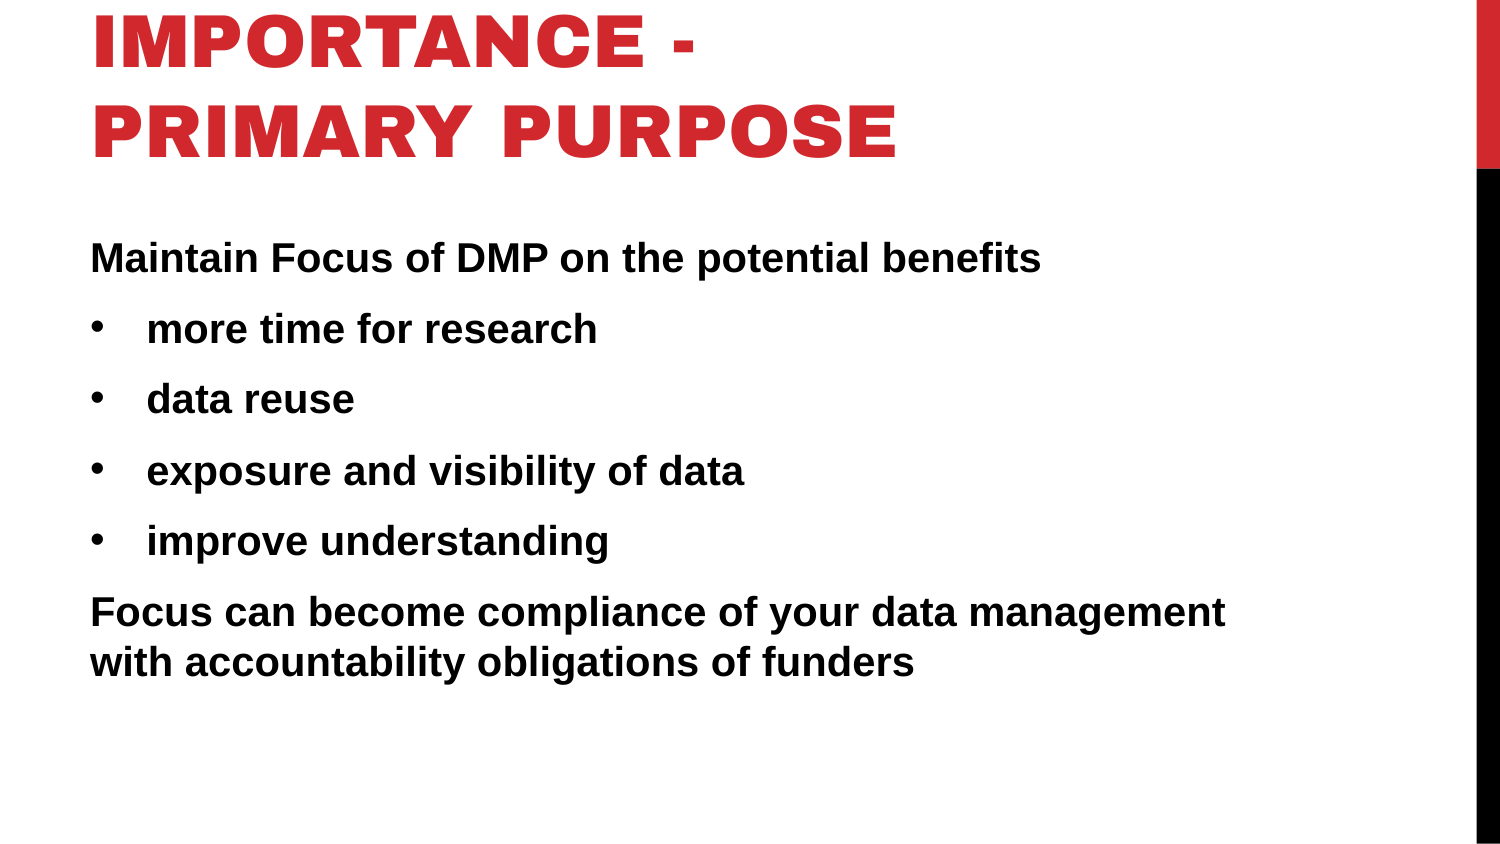

# Importance - Primary Purpose
Maintain Focus of DMP on the potential benefits
more time for research
data reuse
exposure and visibility of data
improve understanding
Focus can become compliance of your data management with accountability obligations of funders